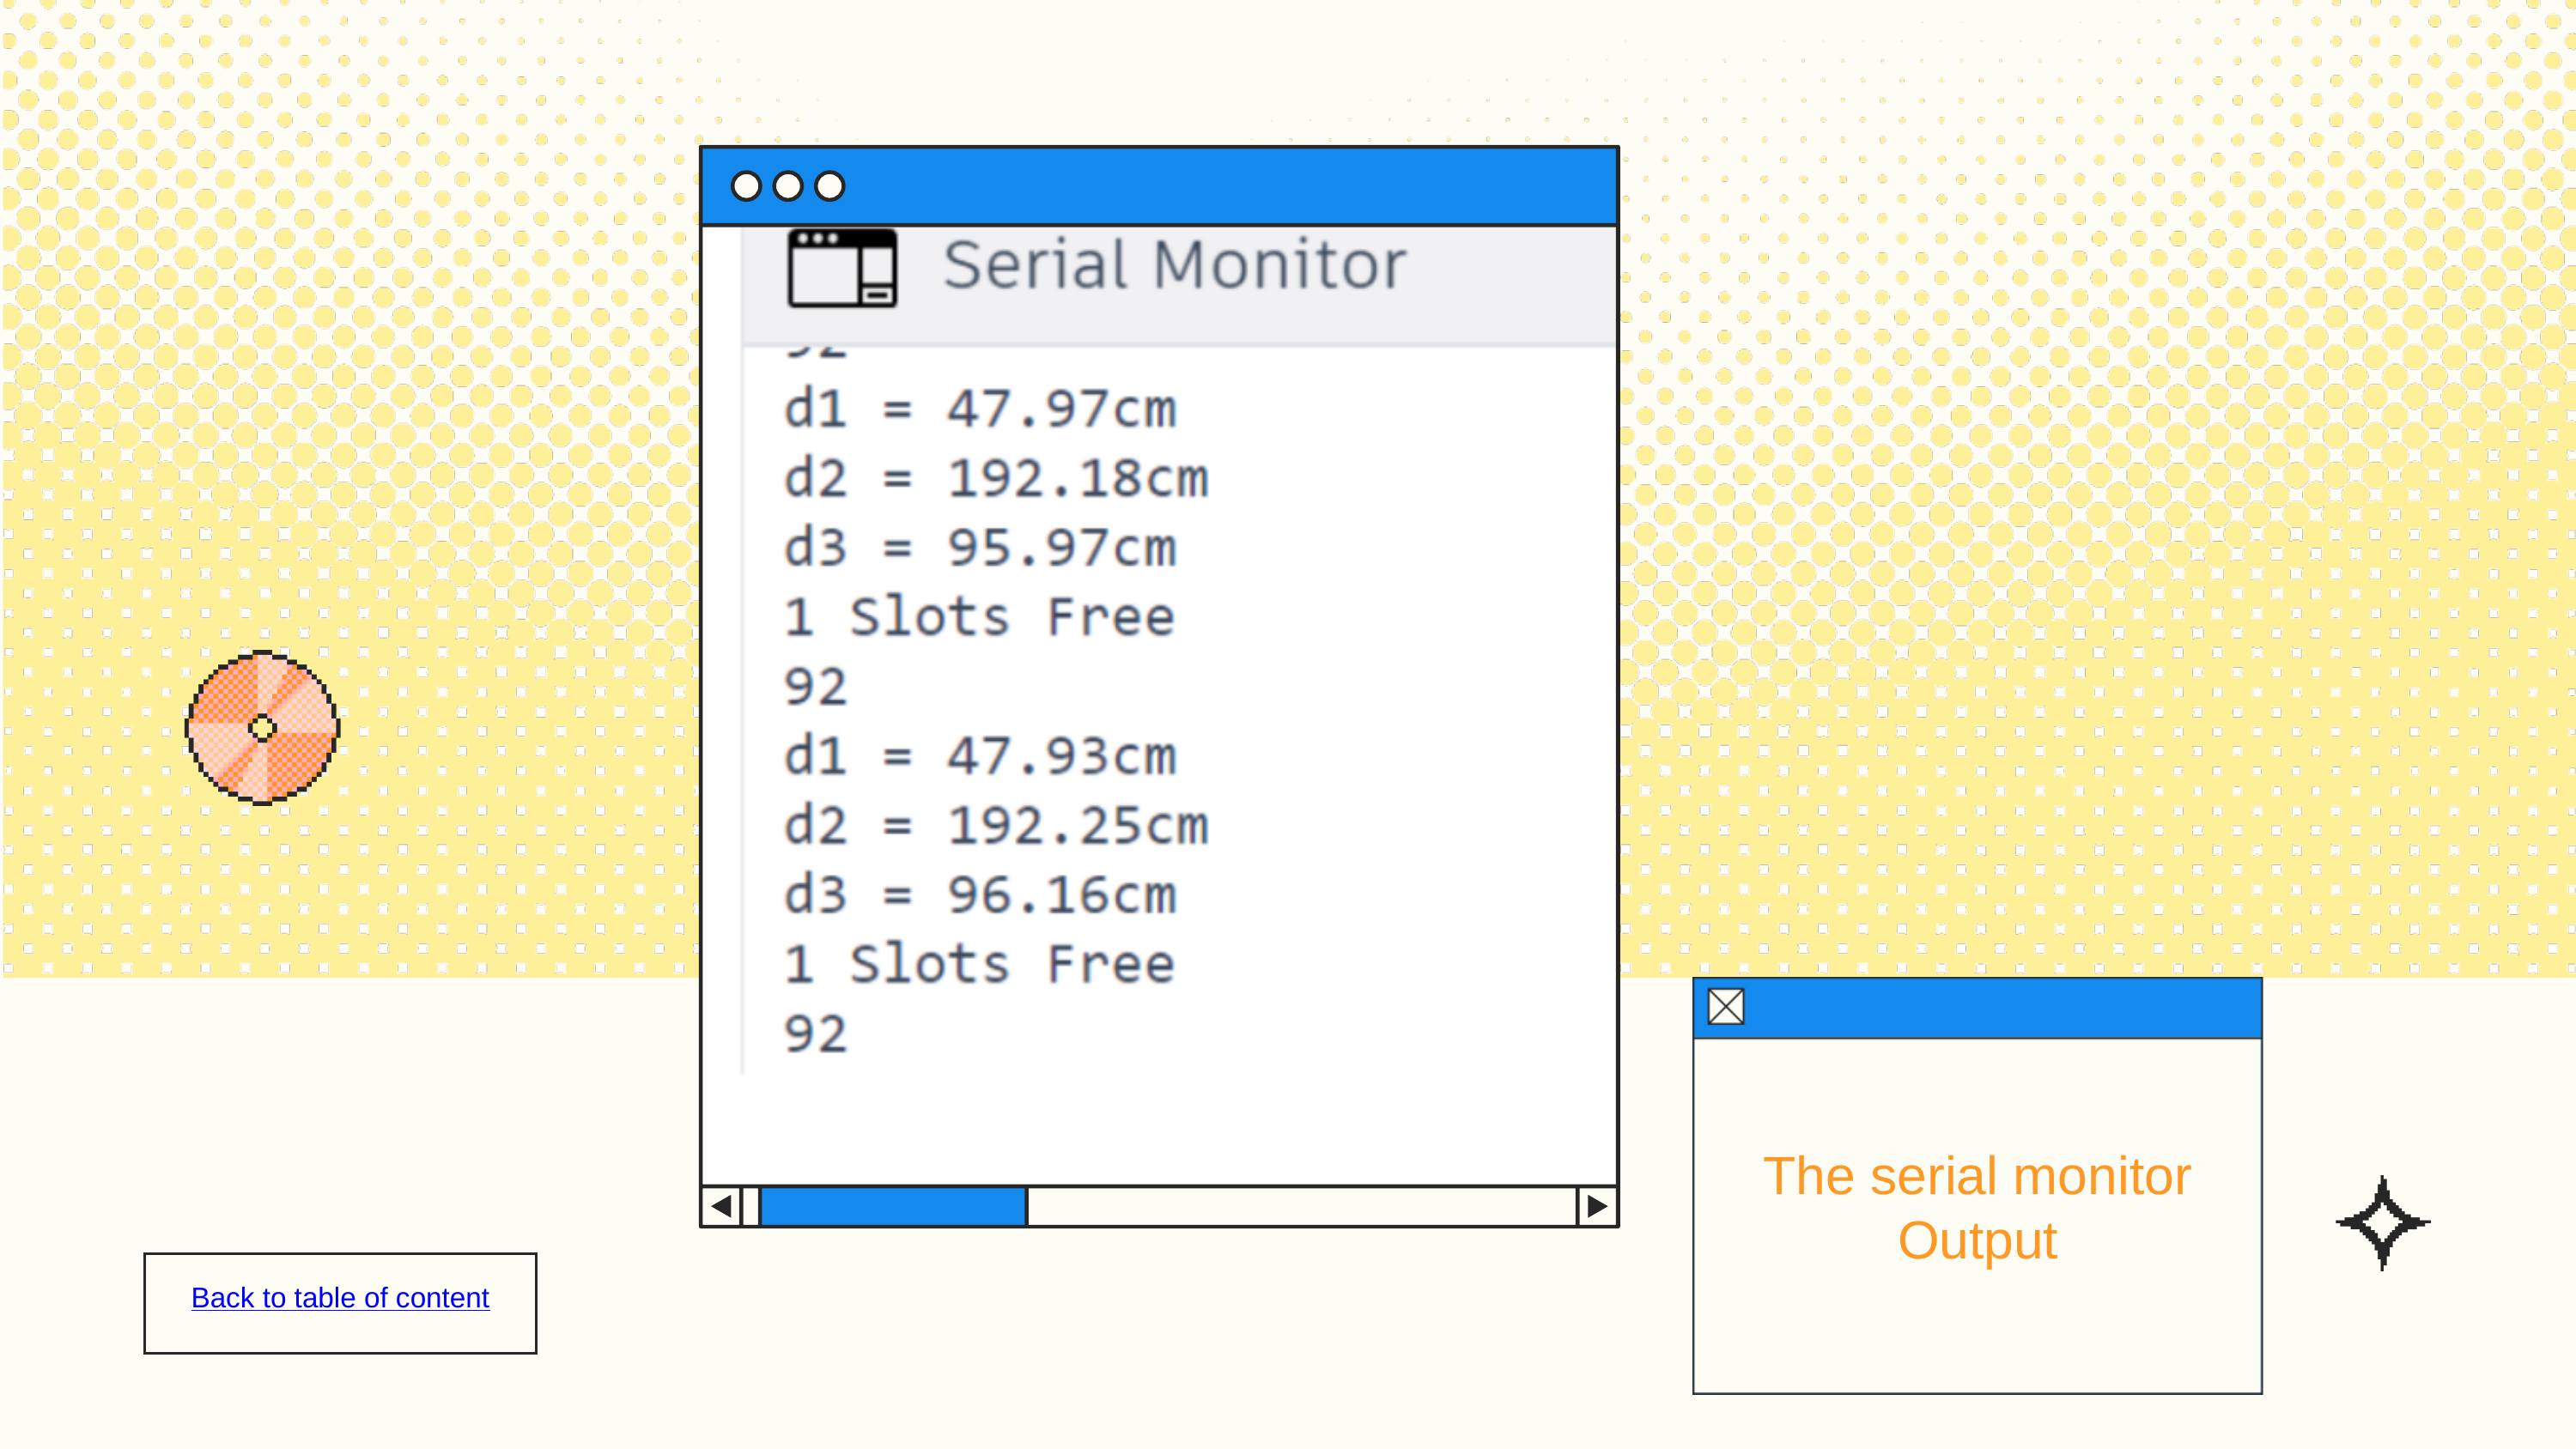

The serial monitor Output

Back to table of content